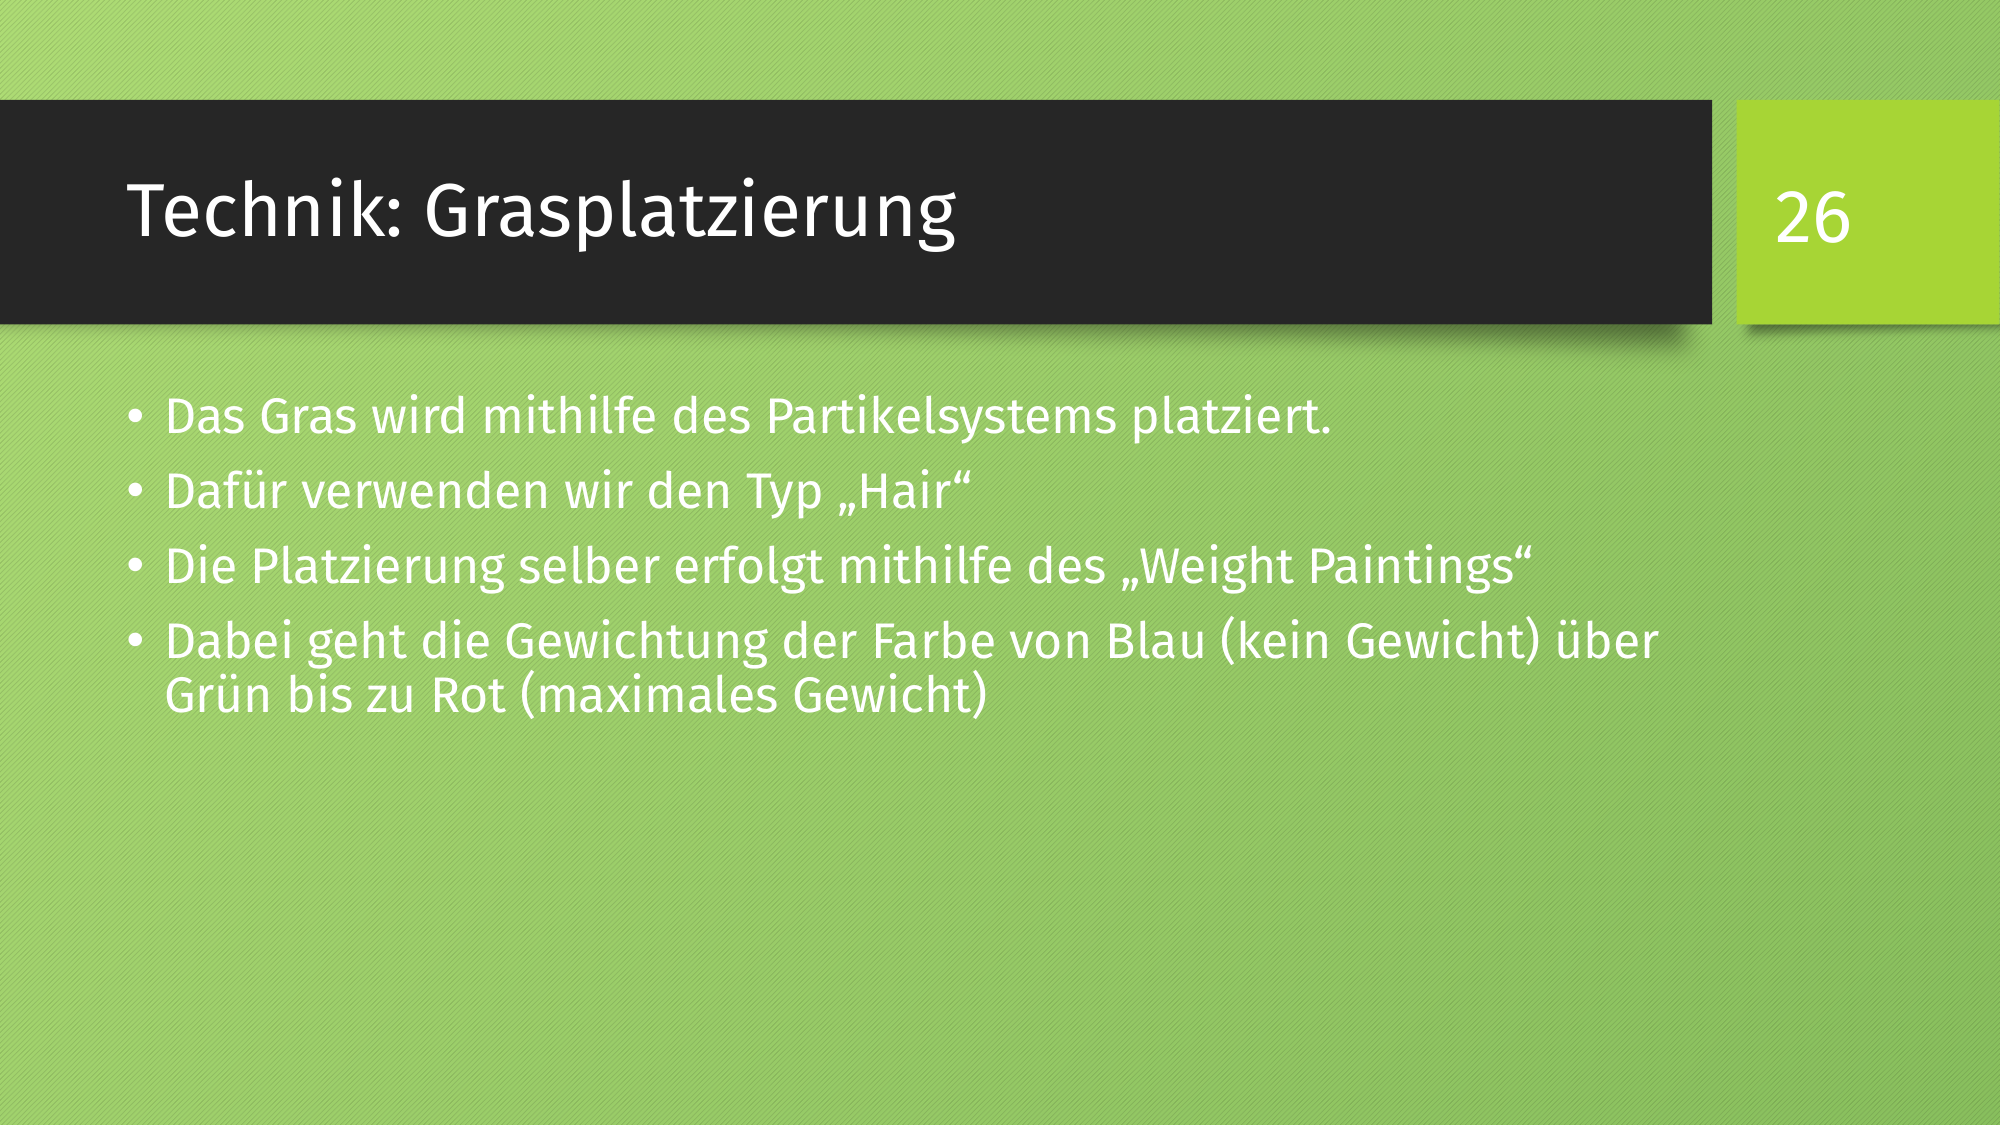

26
# Technik: Grasplatzierung
Das Gras wird mithilfe des Partikelsystems platziert.
Dafür verwenden wir den Typ „Hair“
Die Platzierung selber erfolgt mithilfe des „Weight Paintings“
Dabei geht die Gewichtung der Farbe von Blau (kein Gewicht) über Grün bis zu Rot (maximales Gewicht)